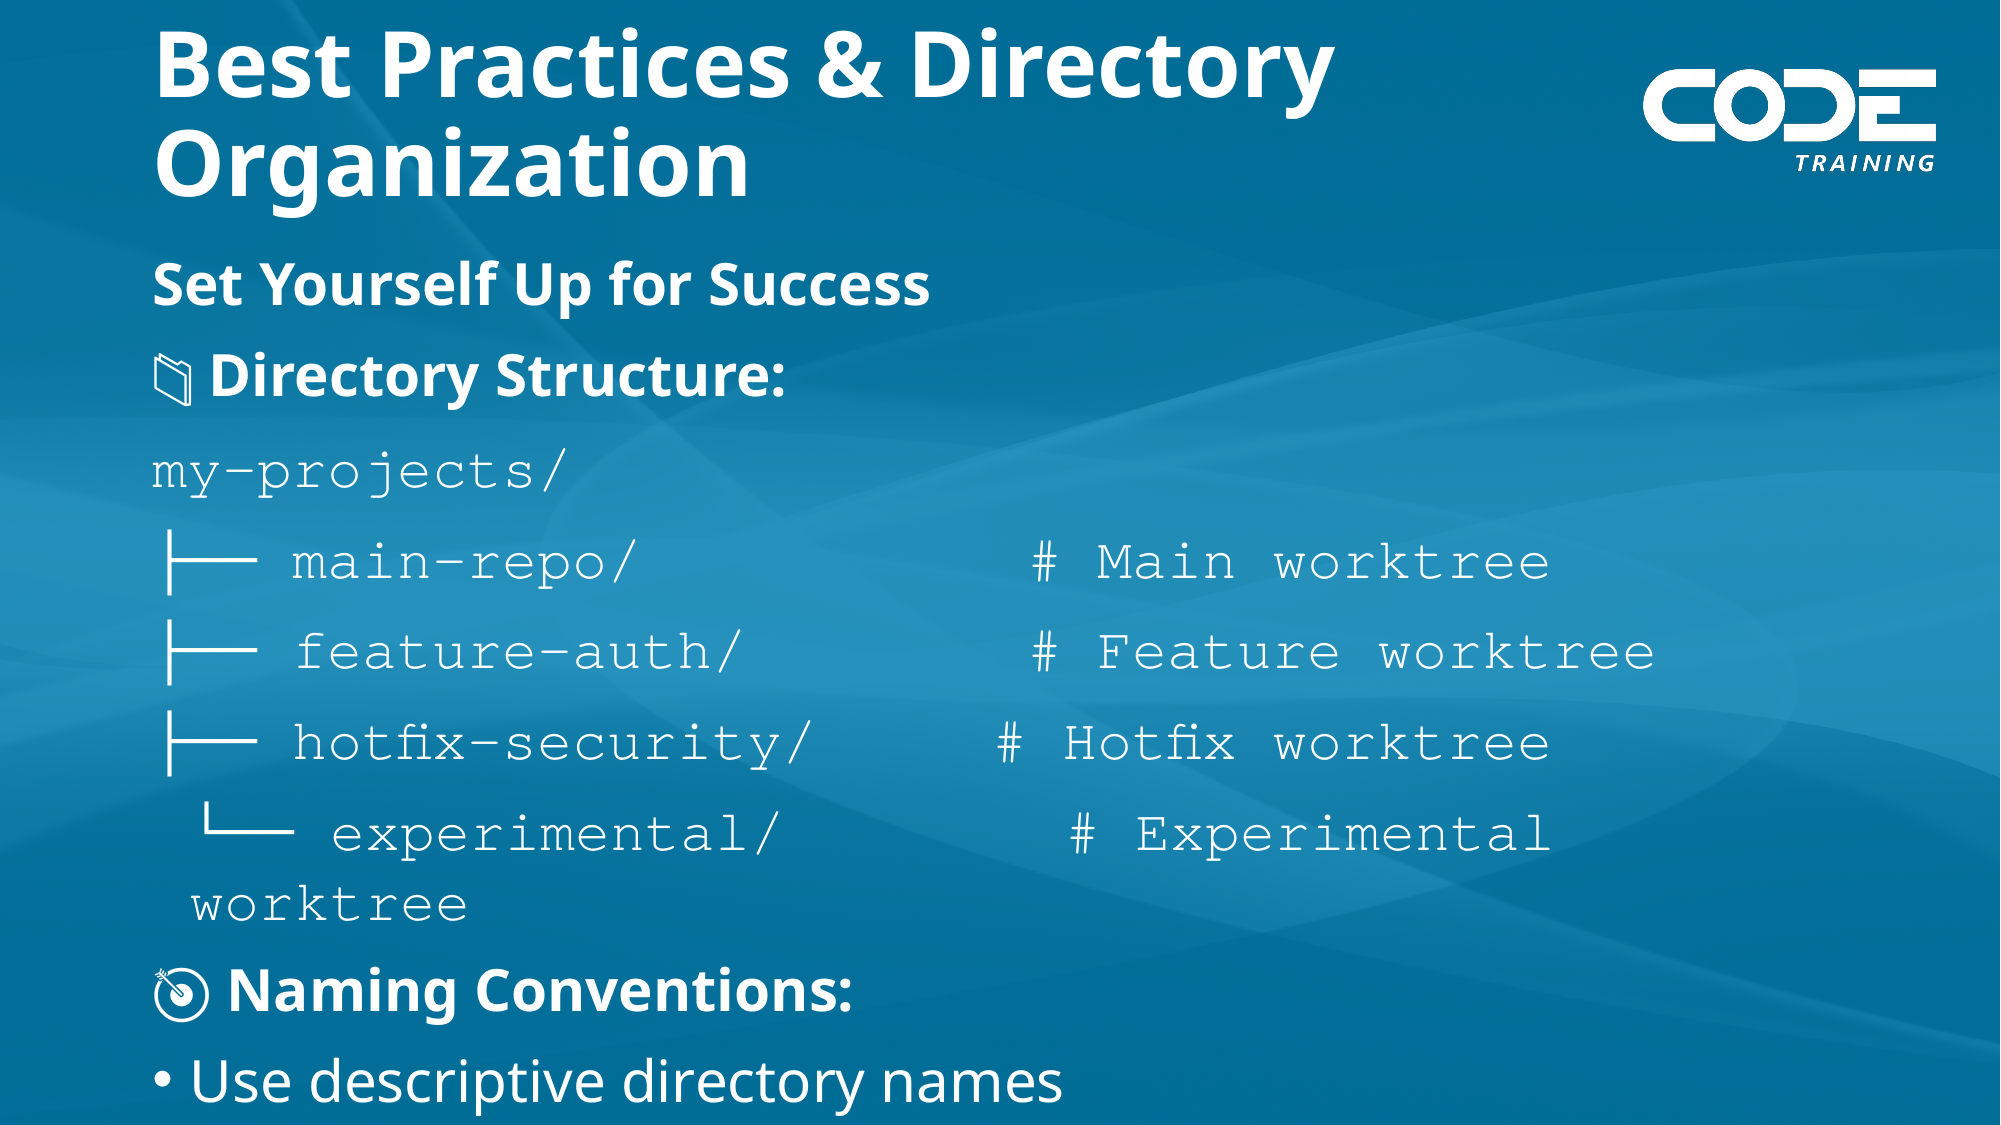

# Best Practices & Directory Organization
Set Yourself Up for Success
📁 Directory Structure:
my-projects/
├── main-repo/           # Main worktree
├── feature-auth/        # Feature worktree
├── hotfix-security/     # Hotfix worktree
└── experimental/        # Experimental worktree
🎯 Naming Conventions:
Use descriptive directory names
Match directory name to branch purpose
Consider team conventions
⚡ Pro Tips:
Keep worktrees at the same directory level
Use shell aliases for common operations
Set up IDE workspace configurations per worktree